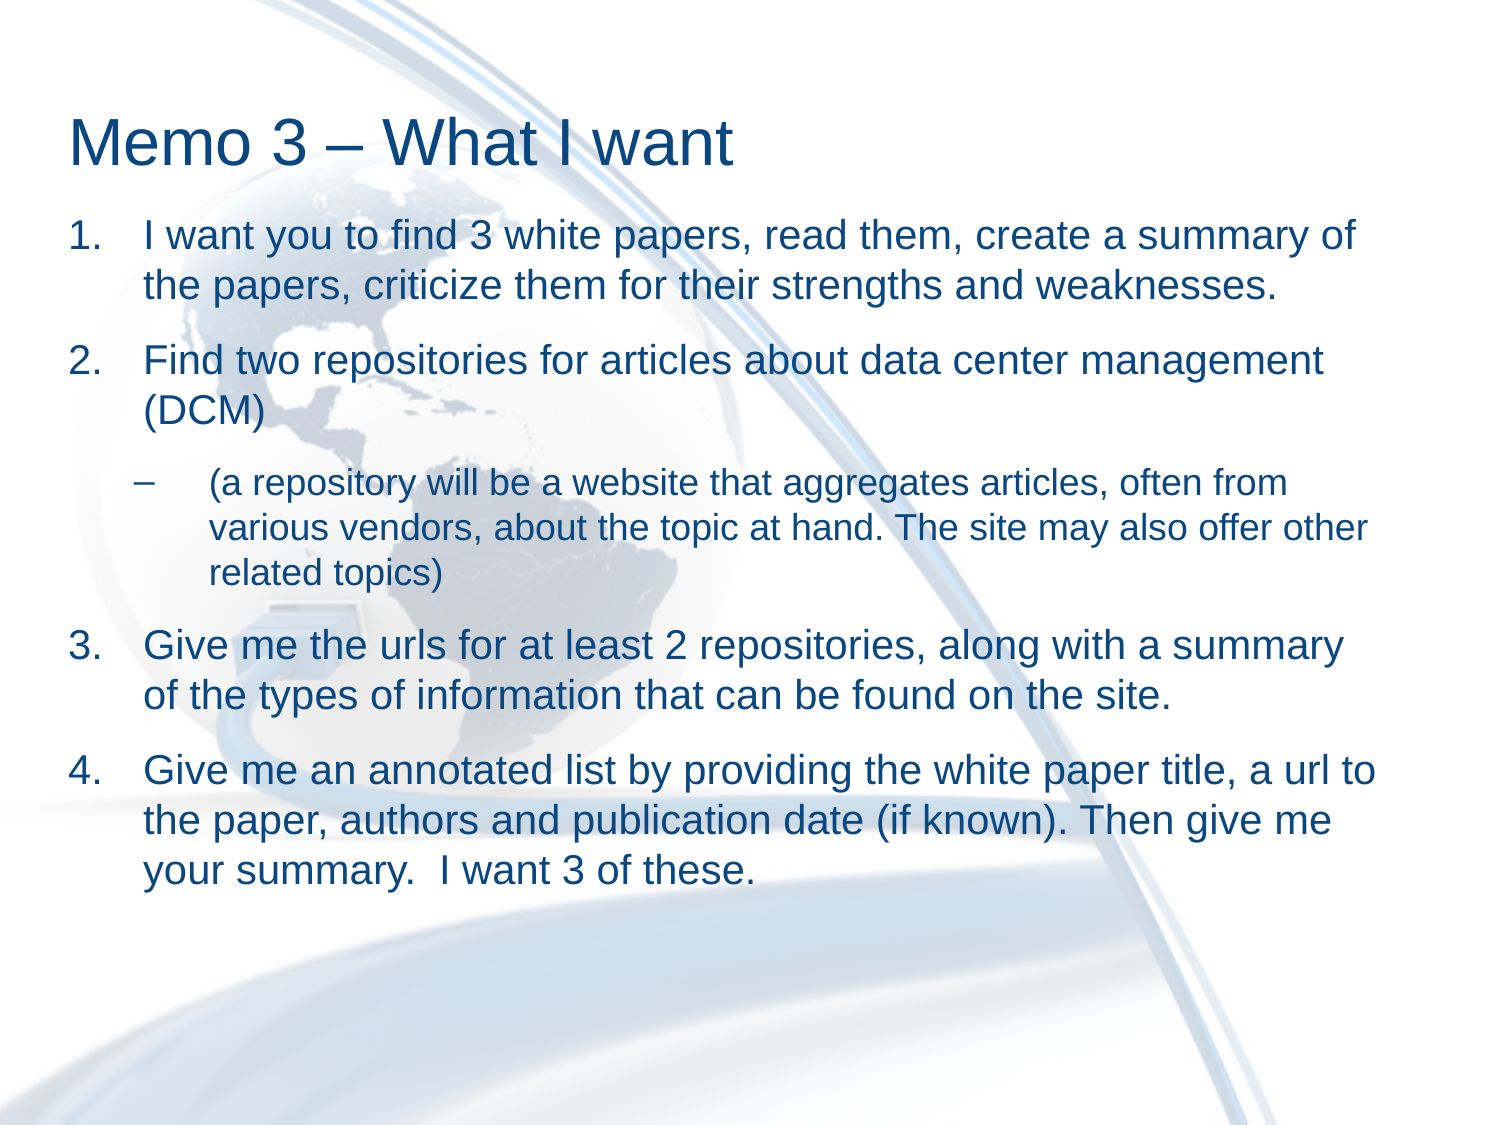

# Memo 3 – What I want
I want you to find 3 white papers, read them, create a summary of the papers, criticize them for their strengths and weaknesses.
Find two repositories for articles about data center management (DCM)
(a repository will be a website that aggregates articles, often from various vendors, about the topic at hand. The site may also offer other related topics)
Give me the urls for at least 2 repositories, along with a summary
of the types of information that can be found on the site.
Give me an annotated list by providing the white paper title, a url to the paper, authors and publication date (if known). Then give me your summary.  I want 3 of these.
46